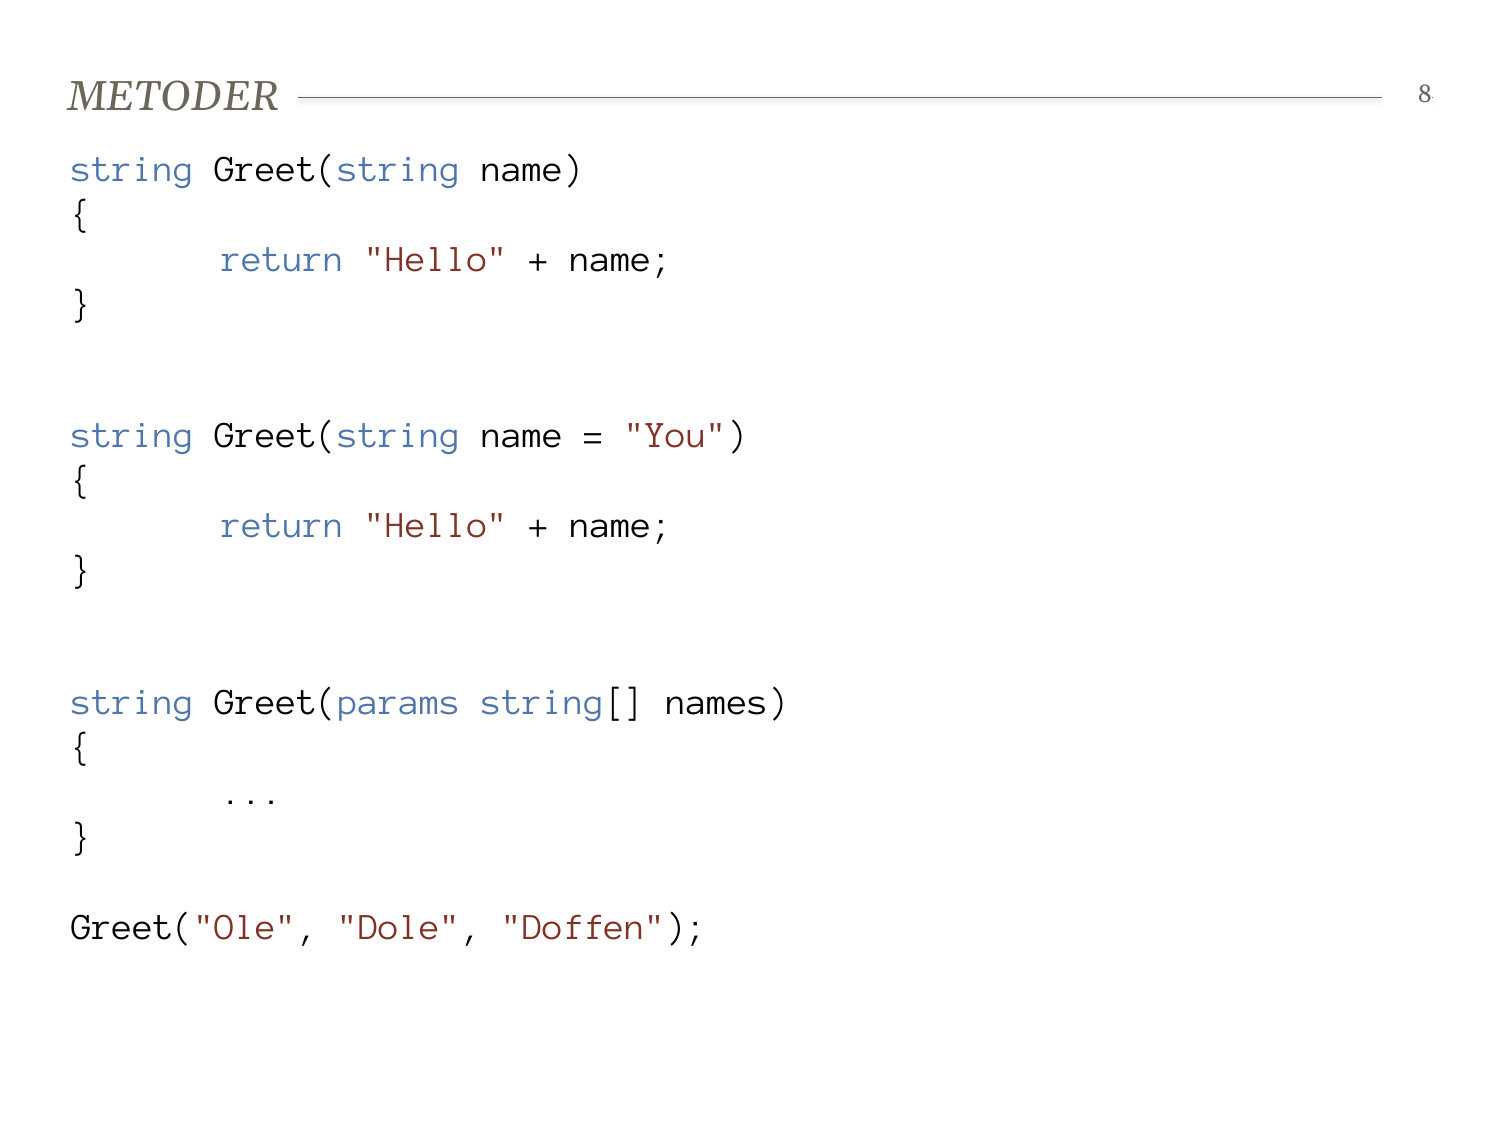

# Metoder
8
string Greet(string name)
{
	return "Hello" + name;
}

string Greet(string name = "You")
{
	return "Hello" + name;
}

string Greet(params string[] names)
{
	...
}
Greet("Ole", "Dole", "Doffen");